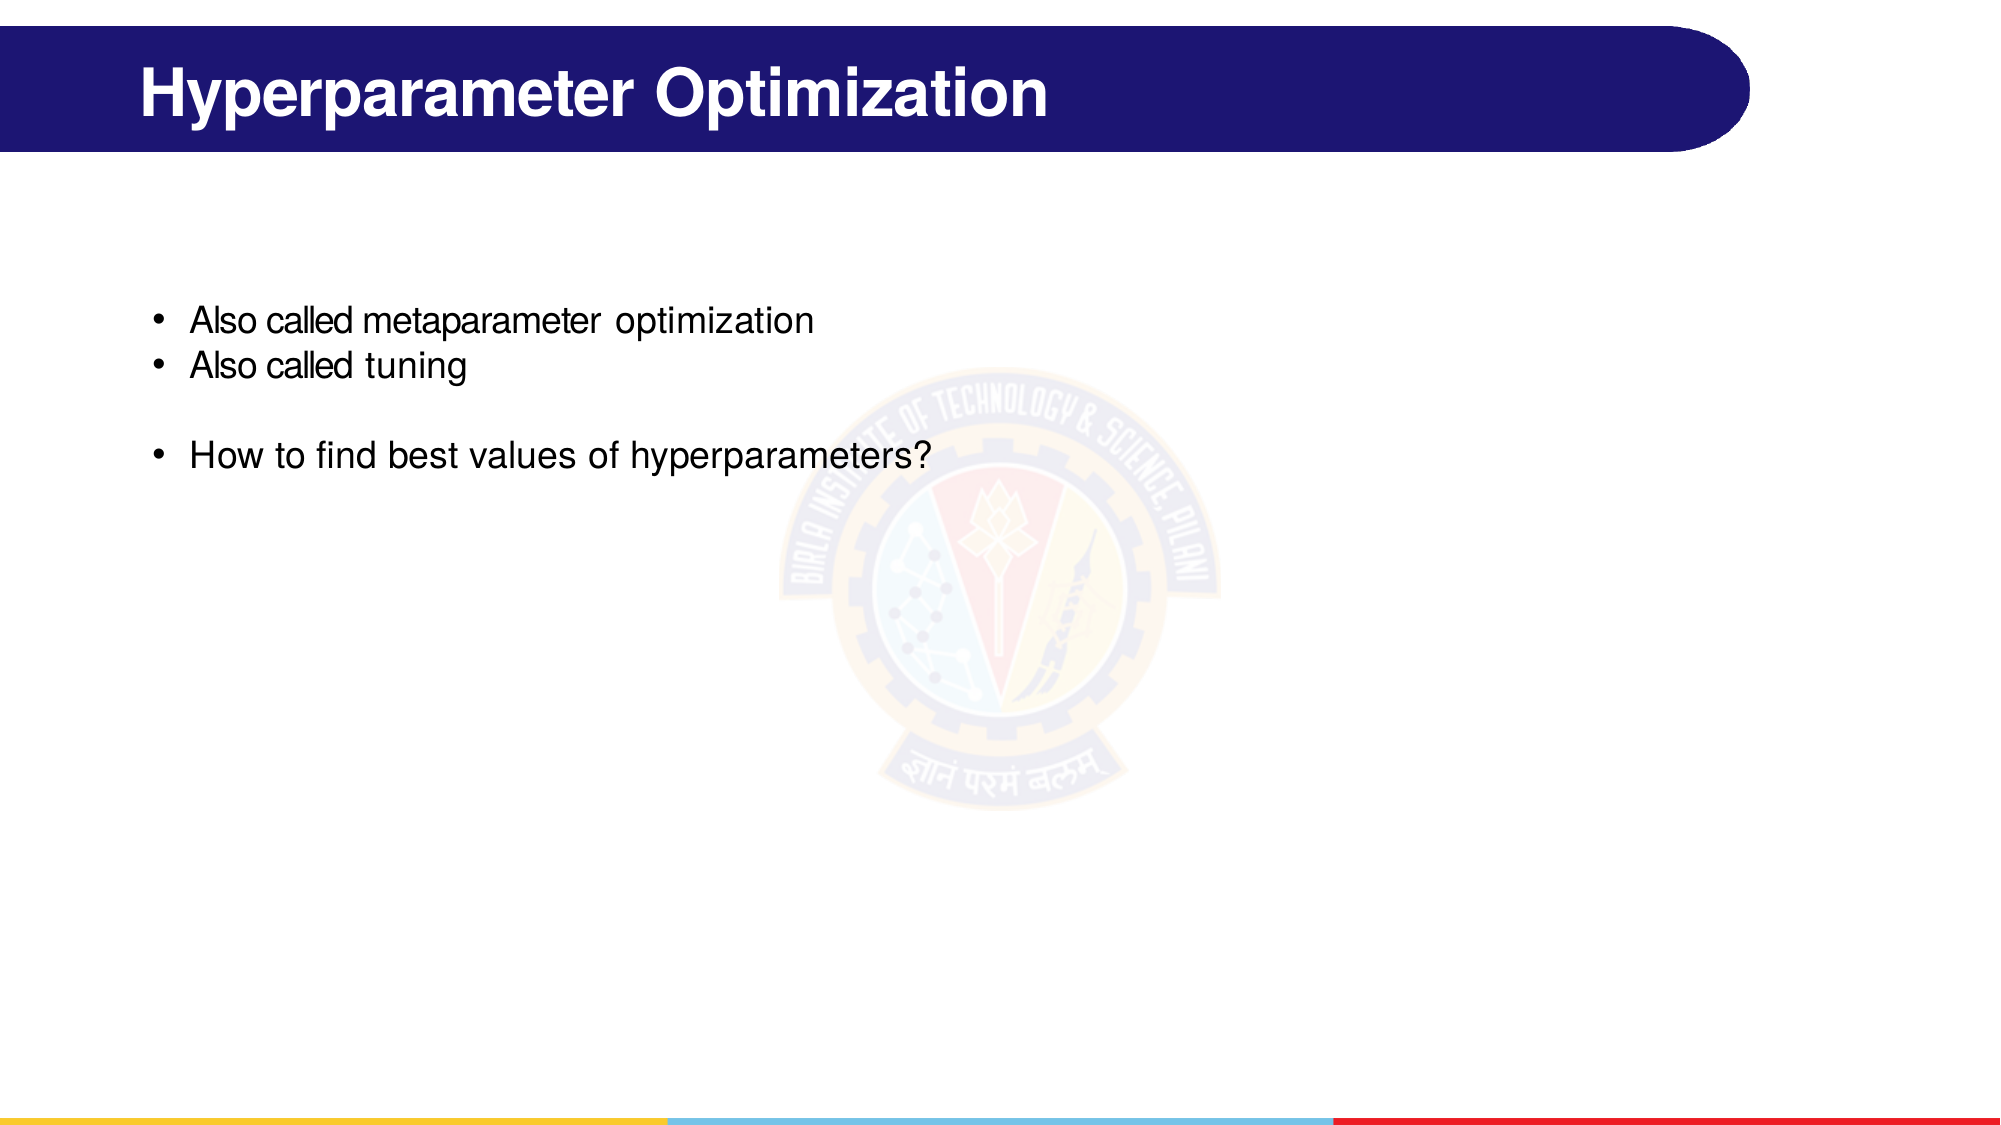

# Hyperparameter Optimization

Also called metaparameter optimization
Also called tuning

How to find best values of hyperparameters?